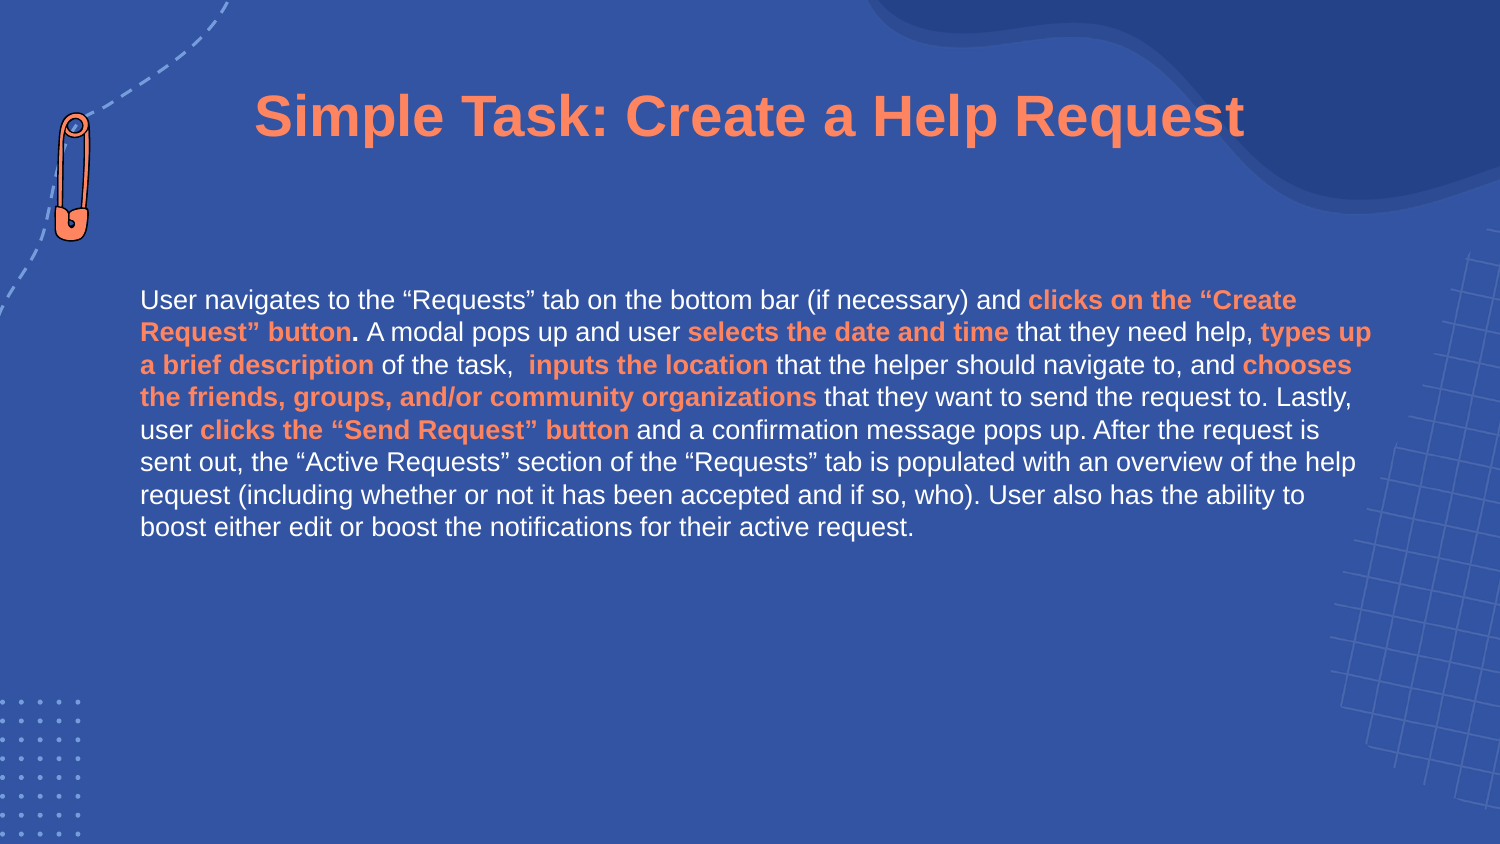

# Simple Task: Create a Help Request
User navigates to the “Requests” tab on the bottom bar (if necessary) and clicks on the “Create Request” button. A modal pops up and user selects the date and time that they need help, types up a brief description of the task,  inputs the location that the helper should navigate to, and chooses the friends, groups, and/or community organizations that they want to send the request to. Lastly, user clicks the “Send Request” button and a confirmation message pops up. After the request is sent out, the “Active Requests” section of the “Requests” tab is populated with an overview of the help request (including whether or not it has been accepted and if so, who). User also has the ability to boost either edit or boost the notifications for their active request.